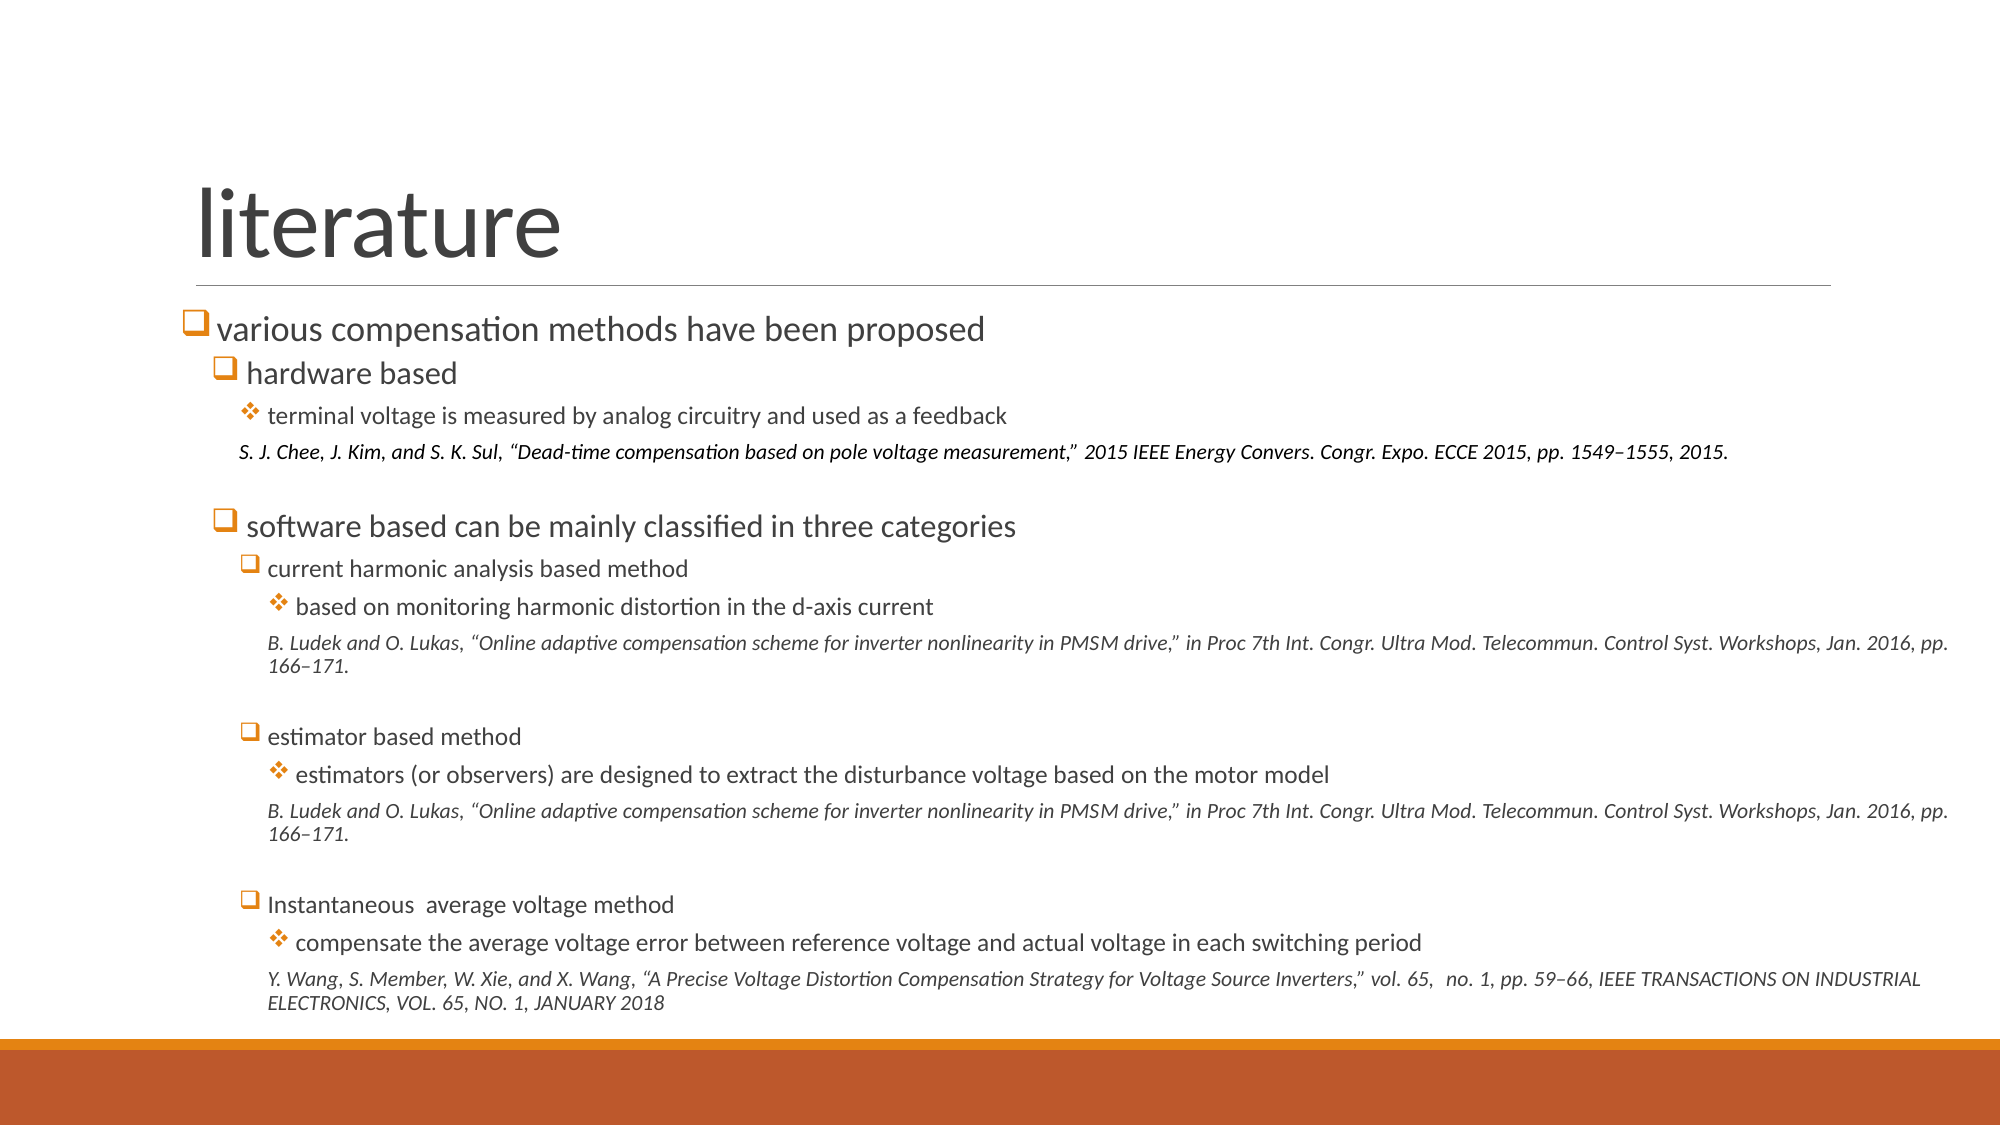

# literature
 various compensation methods have been proposed
 hardware based
terminal voltage is measured by analog circuitry and used as a feedback
S. J. Chee, J. Kim, and S. K. Sul, “Dead-time compensation based on pole voltage measurement,” 2015 IEEE Energy Convers. Congr. Expo. ECCE 2015, pp. 1549–1555, 2015.

 software based can be mainly classified in three categories
current harmonic analysis based method
based on monitoring harmonic distortion in the d-axis current
B. Ludek and O. Lukas, “Online adaptive compensation scheme for inverter nonlinearity in PMSM drive,” in Proc 7th Int. Congr. Ultra Mod. Telecommun. Control Syst. Workshops, Jan. 2016, pp. 166–171.

estimator based method
estimators (or observers) are designed to extract the disturbance voltage based on the motor model
B. Ludek and O. Lukas, “Online adaptive compensation scheme for inverter nonlinearity in PMSM drive,” in Proc 7th Int. Congr. Ultra Mod. Telecommun. Control Syst. Workshops, Jan. 2016, pp. 166–171.

Instantaneous  average voltage method
compensate the average voltage error between reference voltage and actual voltage in each switching period
Y. Wang, S. Member, W. Xie, and X. Wang, “A Precise Voltage Distortion Compensation Strategy for Voltage Source Inverters,” vol. 65,  no. 1, pp. 59–66, IEEE TRANSACTIONS ON INDUSTRIAL ELECTRONICS, VOL. 65, NO. 1, JANUARY 2018